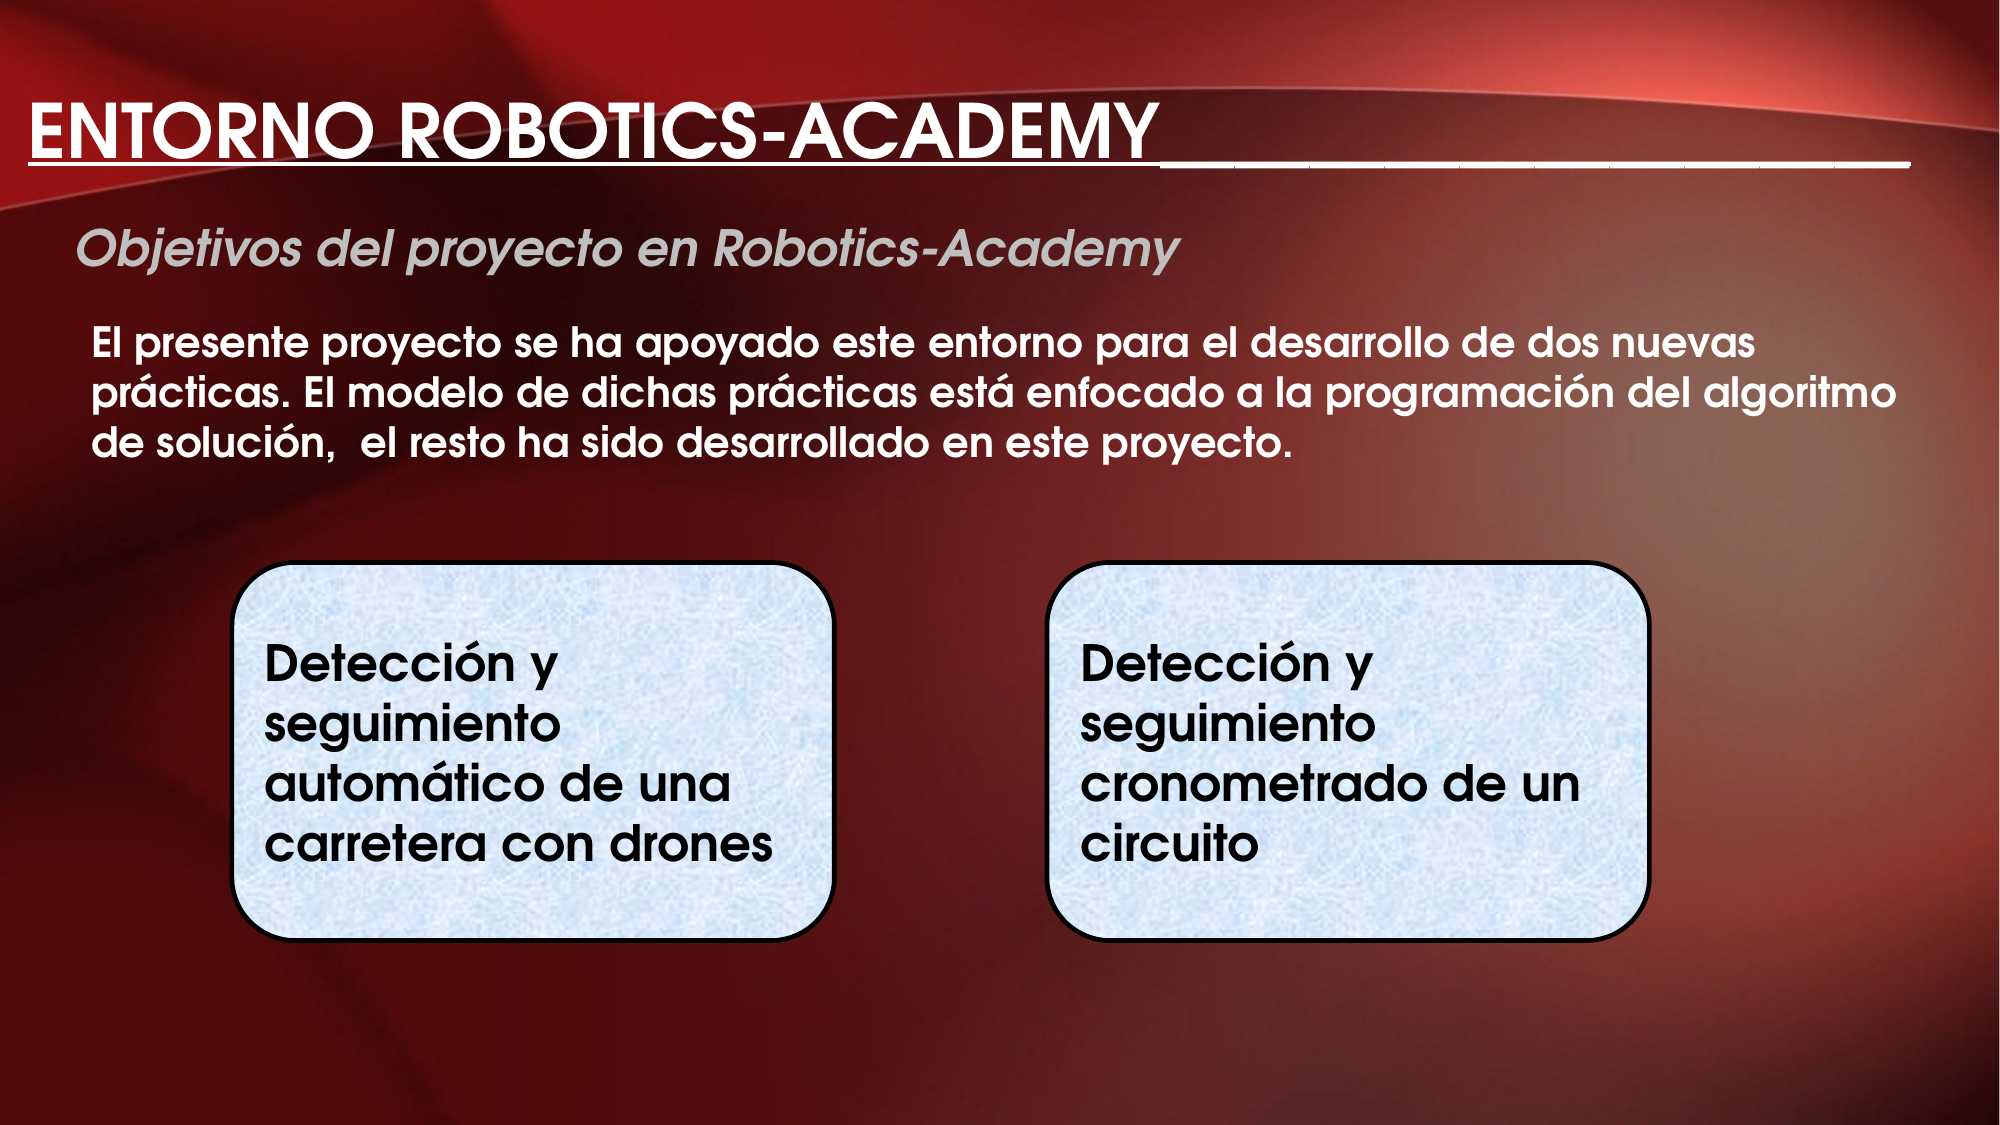

Entorno Robotics-academy____________________
Objetivos del proyecto en Robotics-Academy
El presente proyecto se ha apoyado este entorno para el desarrollo de dos nuevas prácticas. El modelo de dichas prácticas está enfocado a la programación del algoritmo de solución,  el resto ha sido desarrollado en este proyecto.
Detección y seguimiento automático de una carretera con drones
Detección y seguimiento cronometrado de un circuito